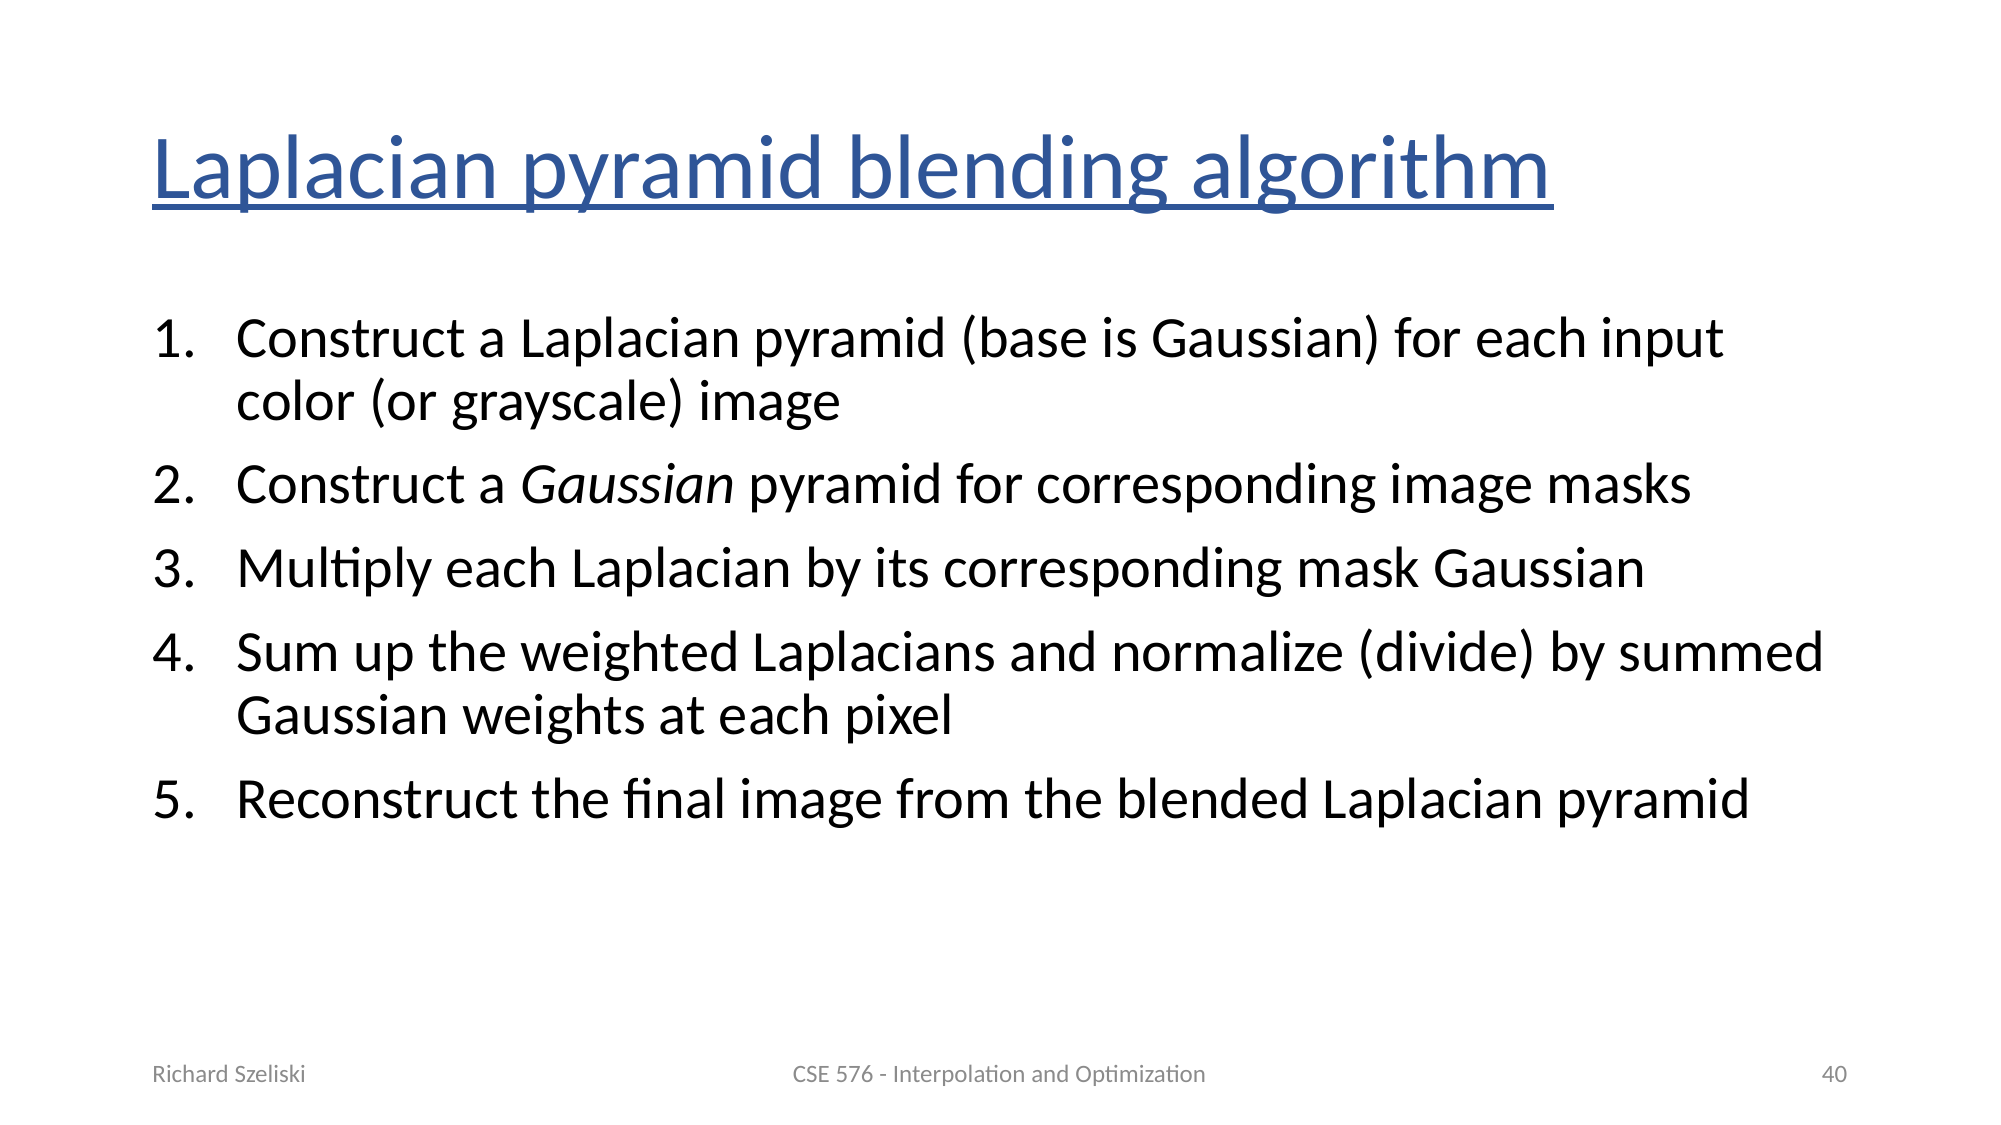

# Laplacian pyramid blending algorithm
Construct a Laplacian pyramid (base is Gaussian) for each input color (or grayscale) image
Construct a Gaussian pyramid for corresponding image masks
Multiply each Laplacian by its corresponding mask Gaussian
Sum up the weighted Laplacians and normalize (divide) by summed Gaussian weights at each pixel
Reconstruct the final image from the blended Laplacian pyramid
Richard Szeliski
CSE 576 - Interpolation and Optimization
40